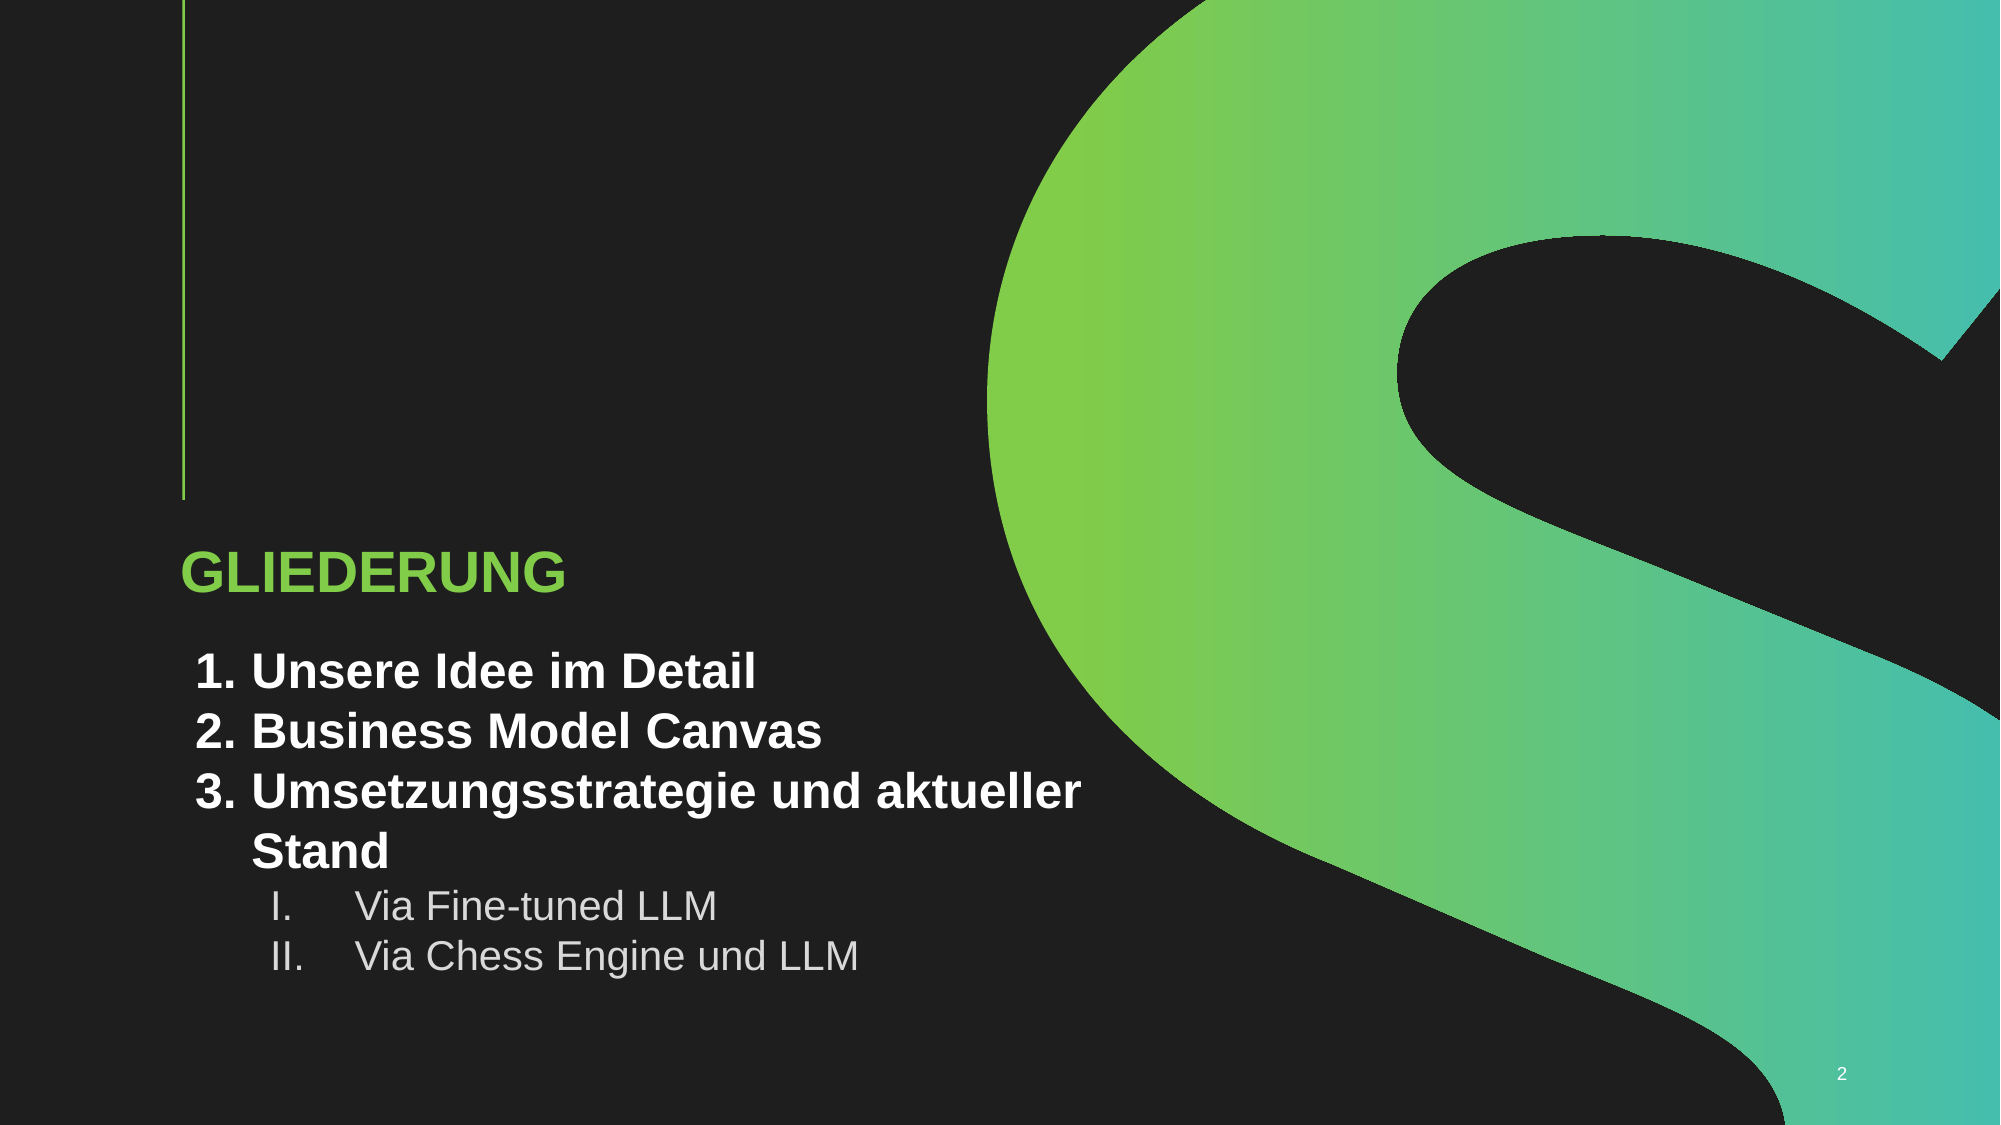

# Gliederung
Unsere Idee im Detail
Business Model Canvas
Umsetzungsstrategie und aktueller Stand
Via Fine-tuned LLM
Via Chess Engine und LLM
2